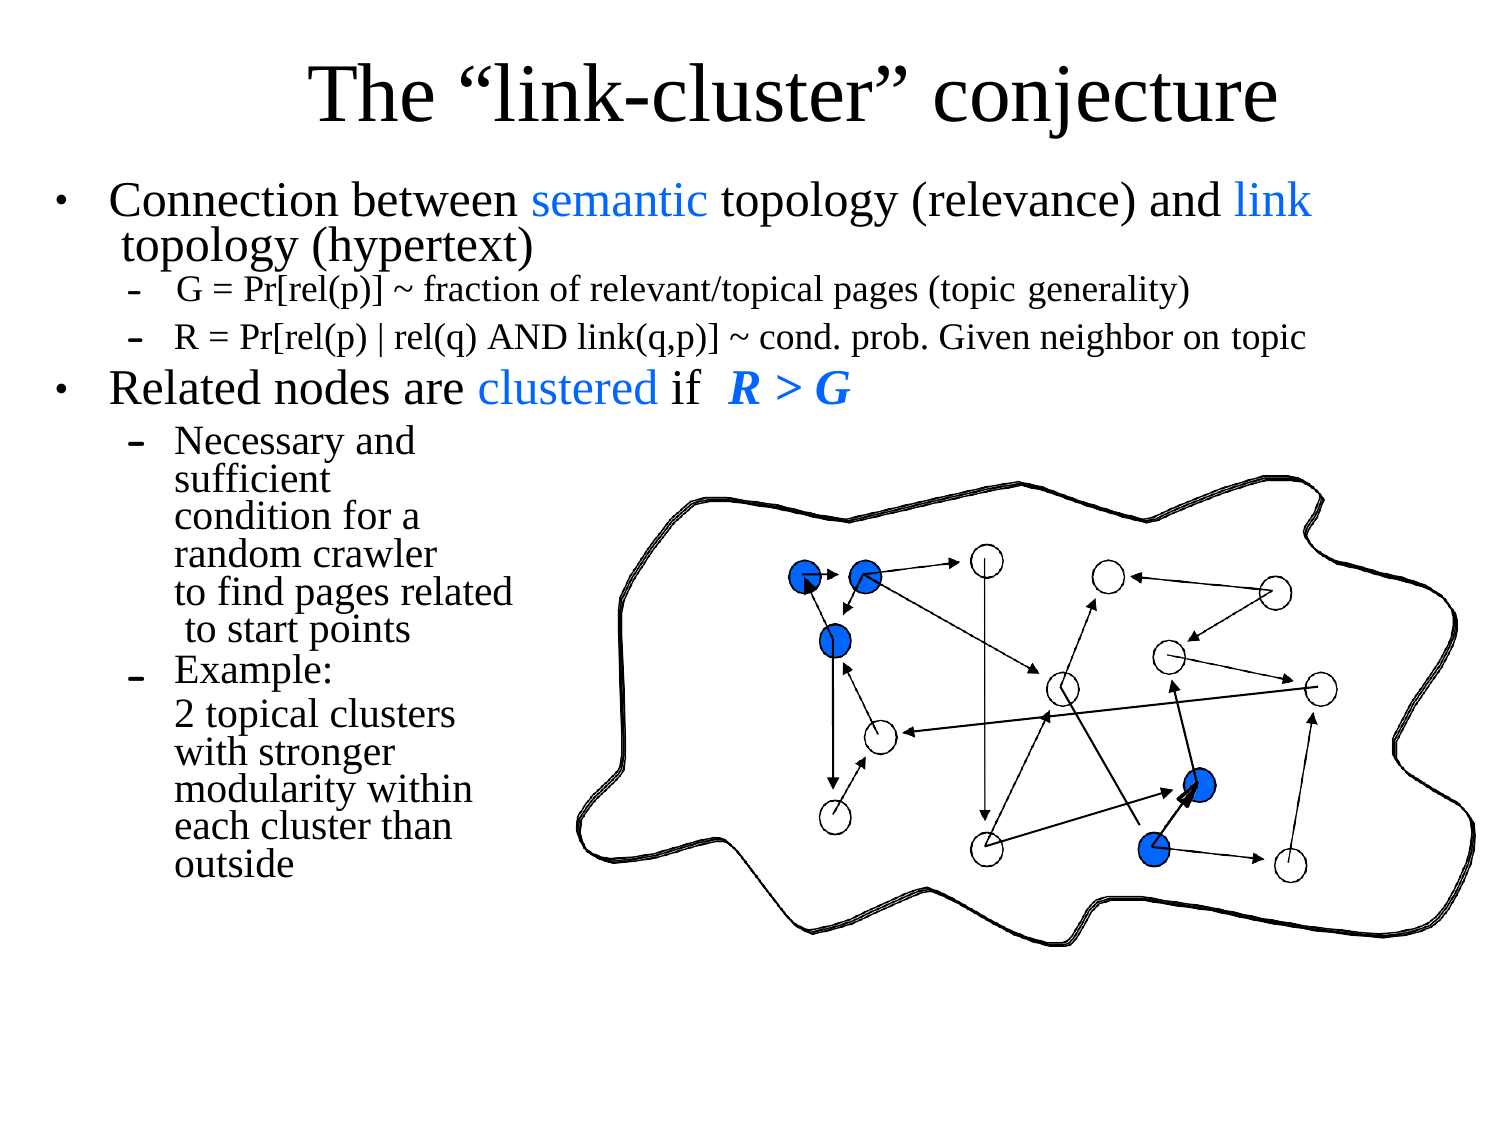

# The “link-cluster” conjecture
Connection between semantic topology (relevance) and link  topology (hypertext)
•
–	G = Pr[rel(p)] ~ fraction of relevant/topical pages (topic generality)
R = Pr[rel(p) | rel(q) AND link(q,p)] ~ cond. prob. Given neighbor on topic
–
Related nodes are clustered if	R > G
•
Necessary and  sufficient  condition for a  random crawler
to find pages related  to start points
Example:
2 topical clusters  with stronger  modularity within
each cluster than outside
–

–